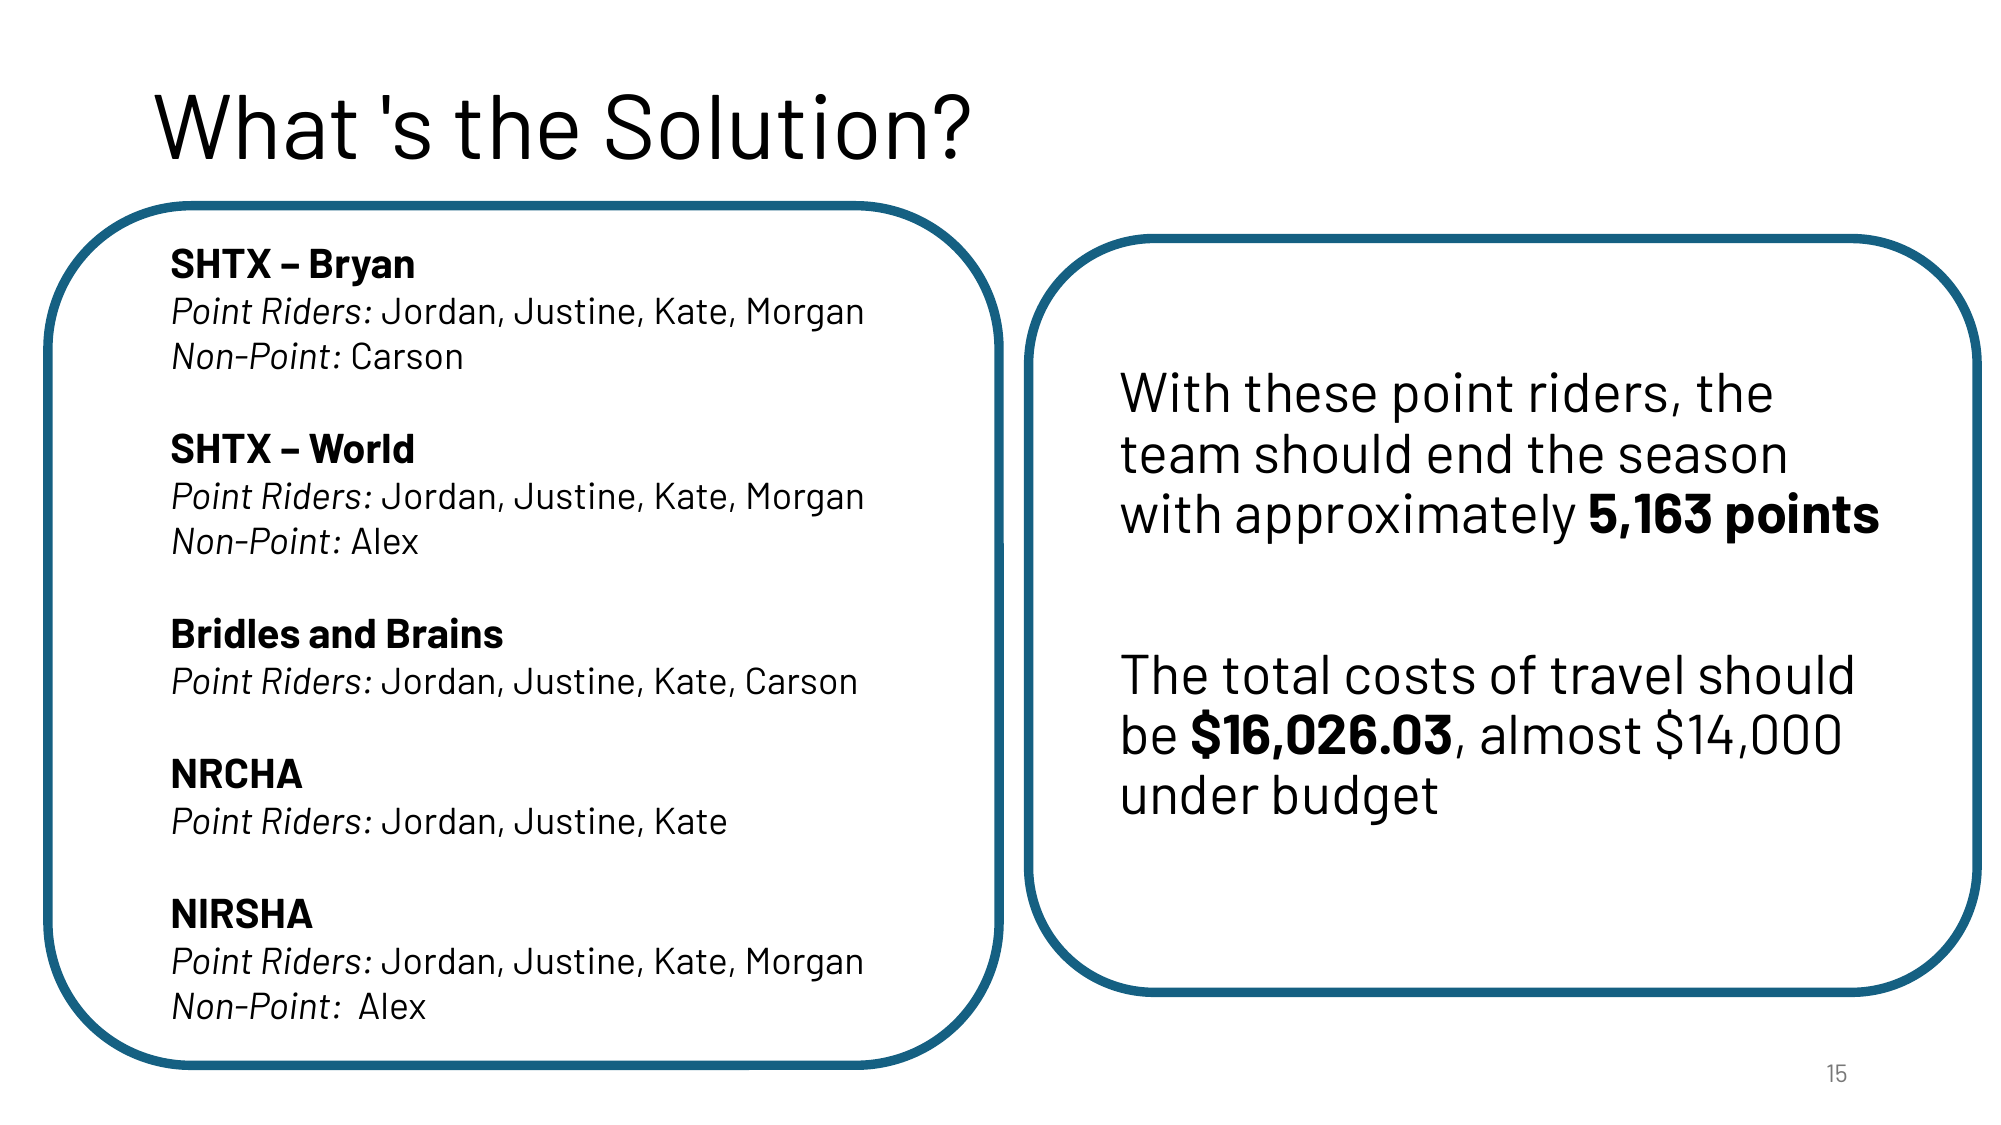

# What 's the Solution?

SHTX – Bryan
Point Riders: Jordan, Justine, Kate, Morgan
Non-Point: Carson

SHTX – World
Point Riders: Jordan, Justine, Kate, Morgan
Non-Point: Alex

Bridles and Brains
Point Riders: Jordan, Justine, Kate, Carson

NRCHA
Point Riders: Jordan, Justine, Kate

NIRSHA
Point Riders: Jordan, Justine, Kate, Morgan
Non-Point:  Alex

With these point riders, the team should end the season with approximately 5,163 points

The total costs of travel should be $16,026.03, almost $14,000 under budget

15